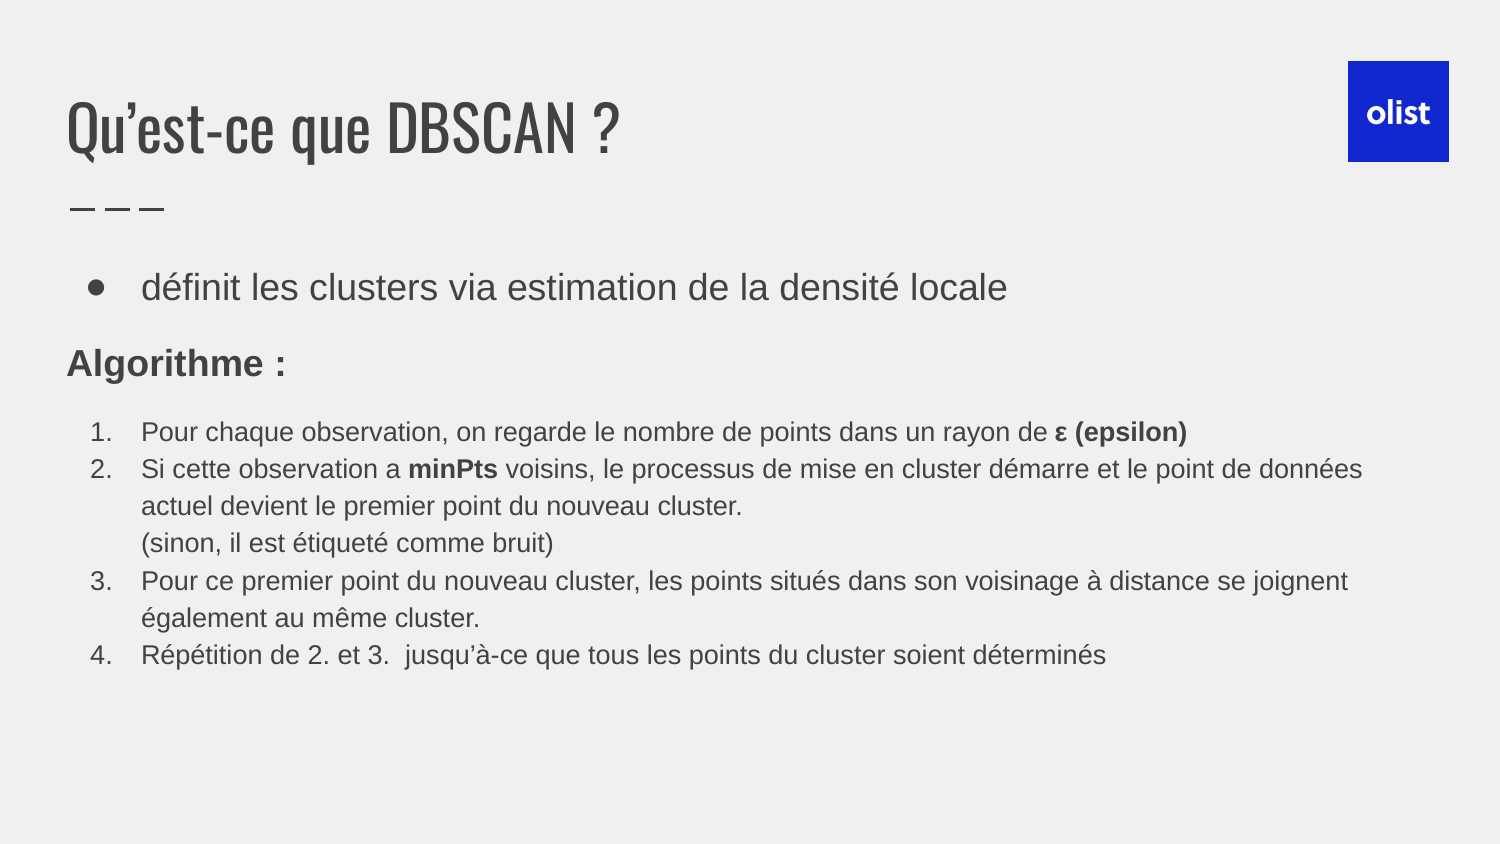

# Qu’est-ce que DBSCAN ?
définit les clusters via estimation de la densité locale
Algorithme :
Pour chaque observation, on regarde le nombre de points dans un rayon de ε (epsilon)
Si cette observation a minPts voisins, le processus de mise en cluster démarre et le point de données actuel devient le premier point du nouveau cluster.
(sinon, il est étiqueté comme bruit)
Pour ce premier point du nouveau cluster, les points situés dans son voisinage à distance se joignent également au même cluster.
Répétition de 2. et 3.  jusqu’à-ce que tous les points du cluster soient déterminés